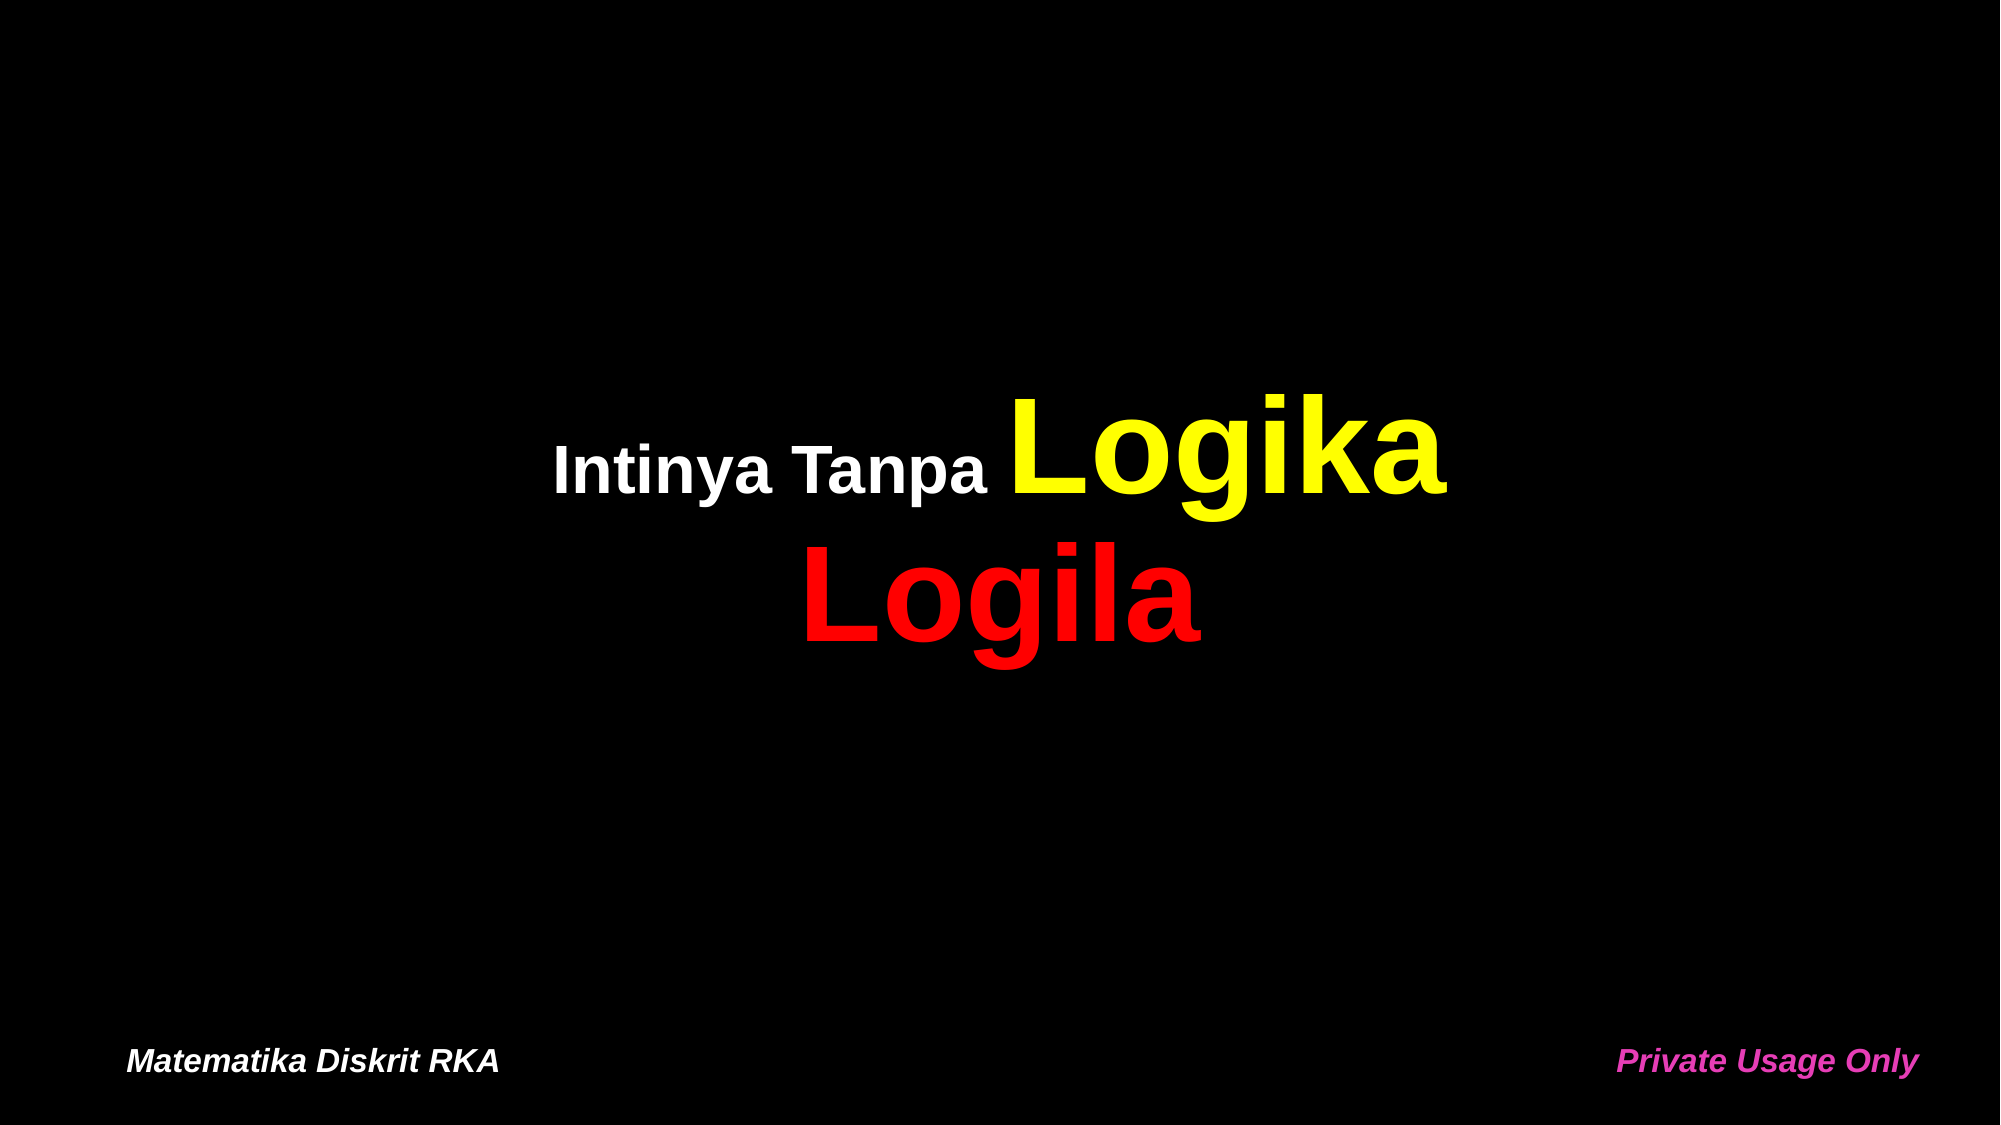

# Intinya Tanpa Logika Logila
Matematika Diskrit RKA
Private Usage Only